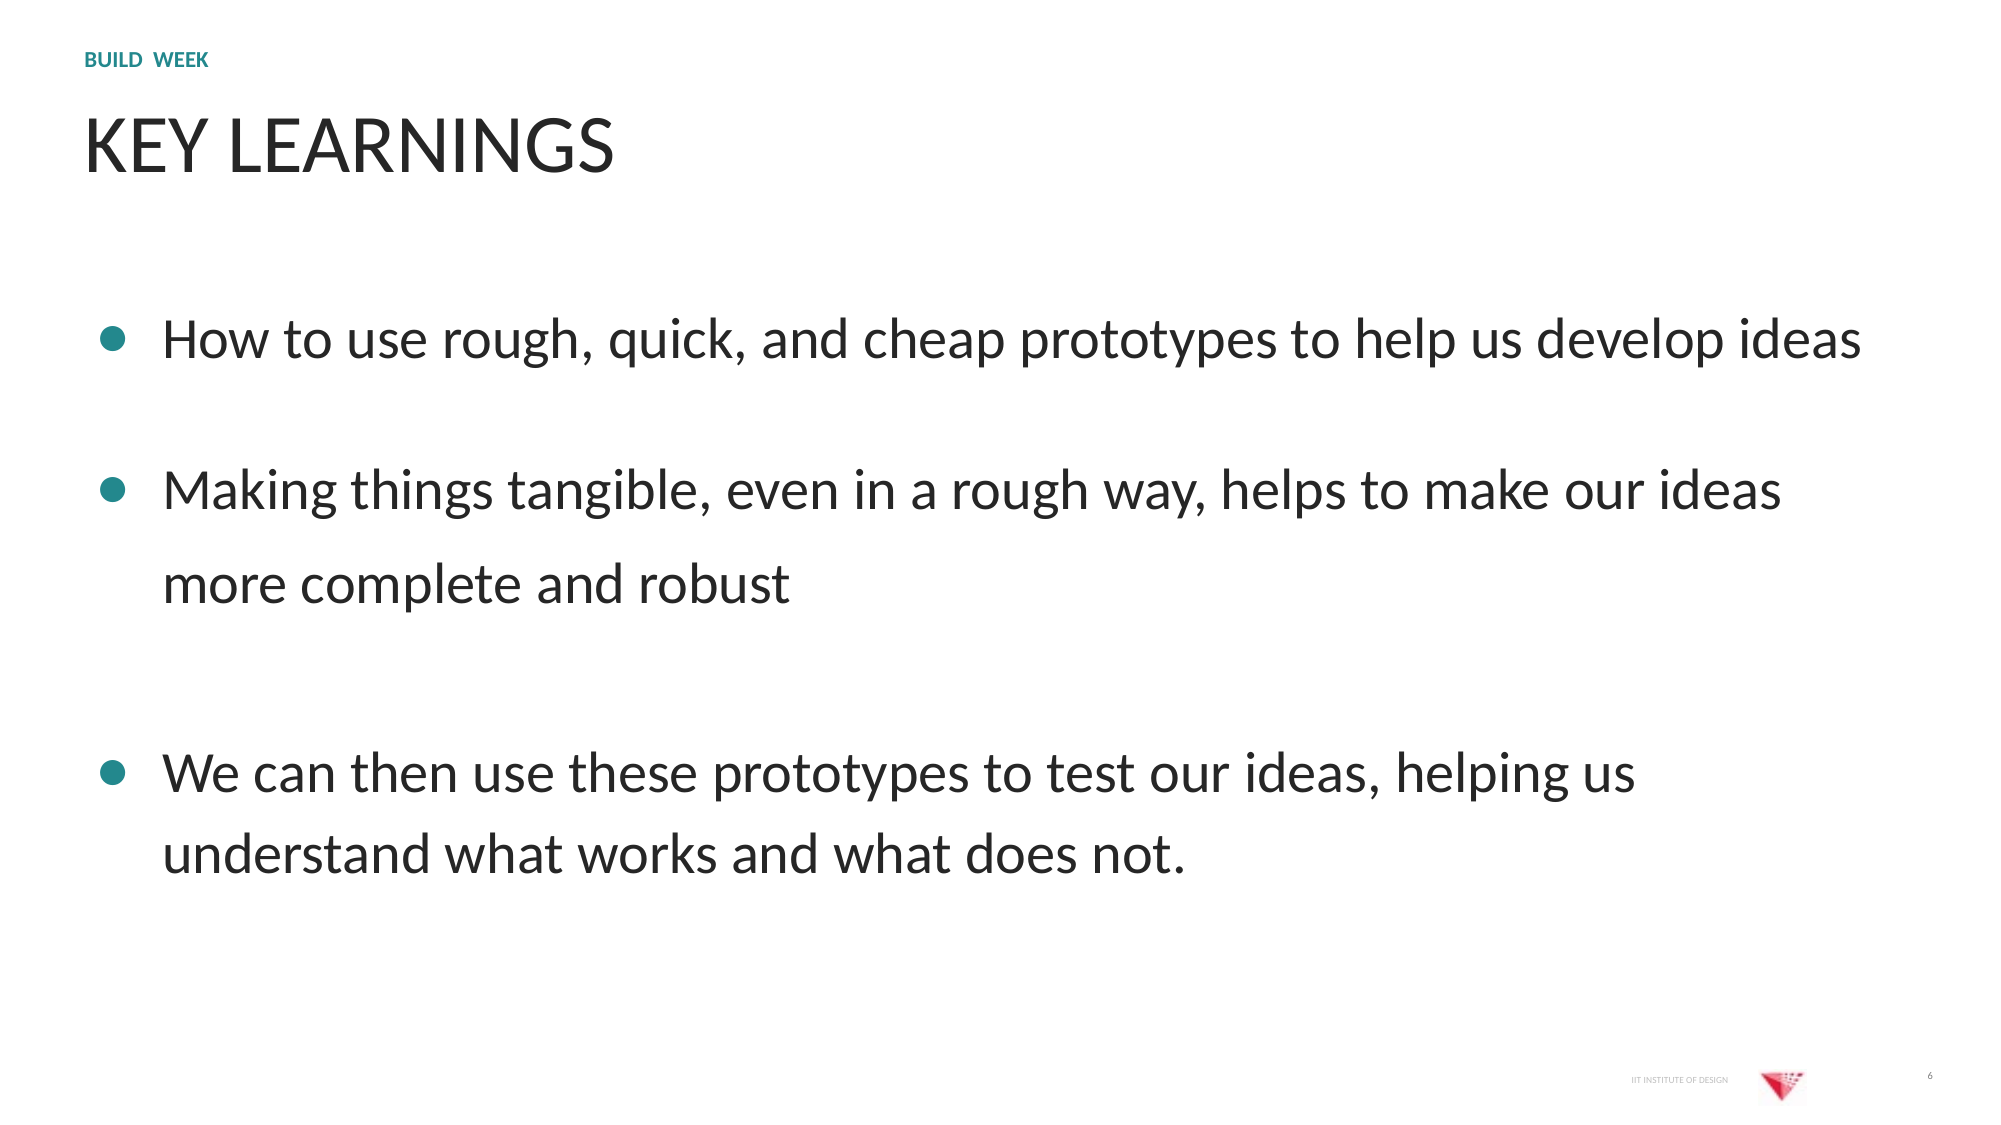

BUILD  WEEK
# KEY LEARNINGS
How to use rough, quick, and cheap prototypes to help us develop ideas
Making things tangible, even in a rough way, helps to make our ideas
more complete and robust

We can then use these prototypes to test our ideas, helping us understand what works and what does not.